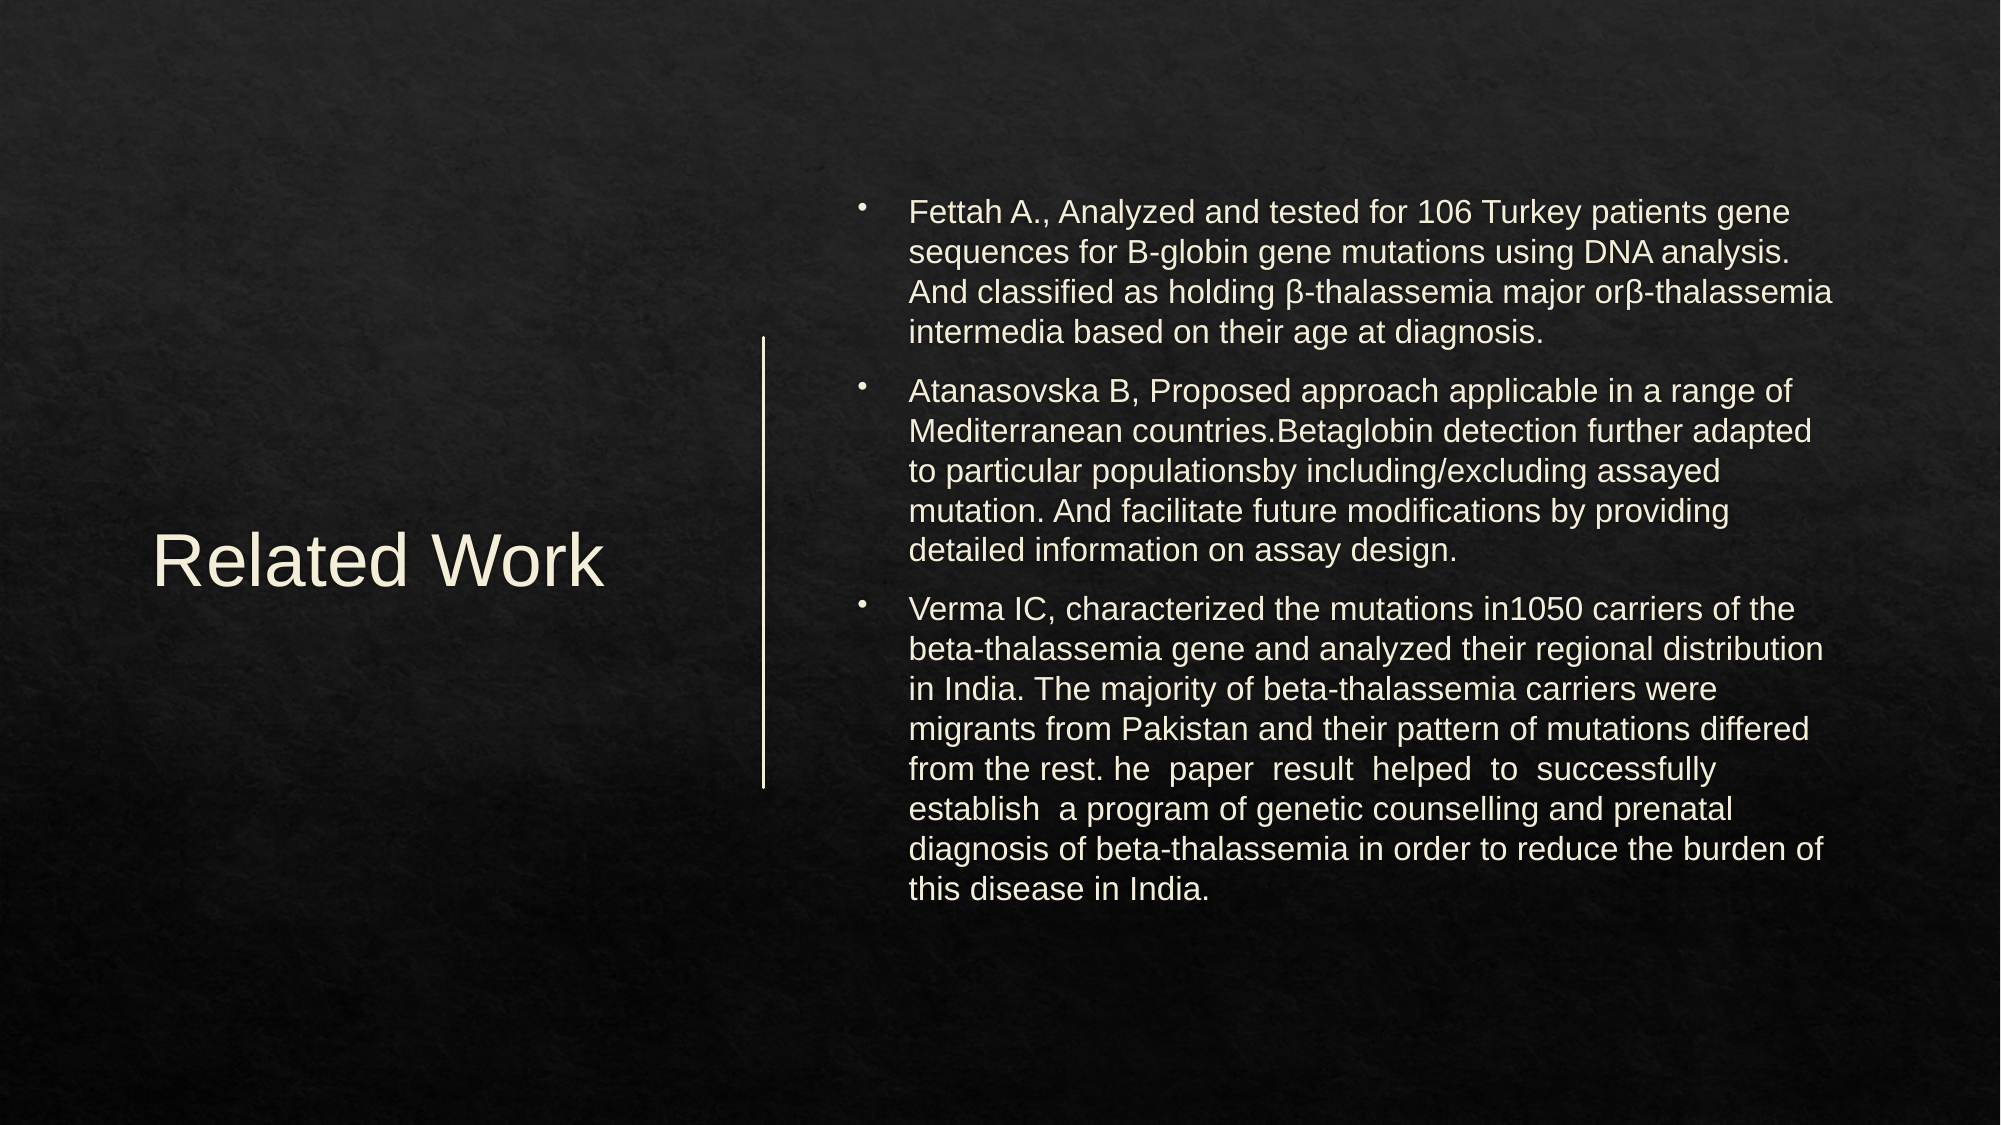

# Related Work
Fettah A., Analyzed and tested for 106 Turkey patients gene sequences for B-globin gene mutations using DNA analysis. And classified as holding β-thalassemia major orβ-thalassemia intermedia based on their age at diagnosis.
Atanasovska B, Proposed approach applicable in a range of Mediterranean countries.Betaglobin detection further adapted to particular populationsby including/excluding assayed mutation. And facilitate future modifications by providing detailed information on assay design.
Verma IC, characterized the mutations in1050 carriers of the beta-thalassemia gene and analyzed their regional distribution in India. The majority of beta-thalassemia carriers were migrants from Pakistan and their pattern of mutations differed from the rest. he  paper  result  helped  to  successfully  establish  a program of genetic counselling and prenatal diagnosis of beta-thalassemia in order to reduce the burden of this disease in India.